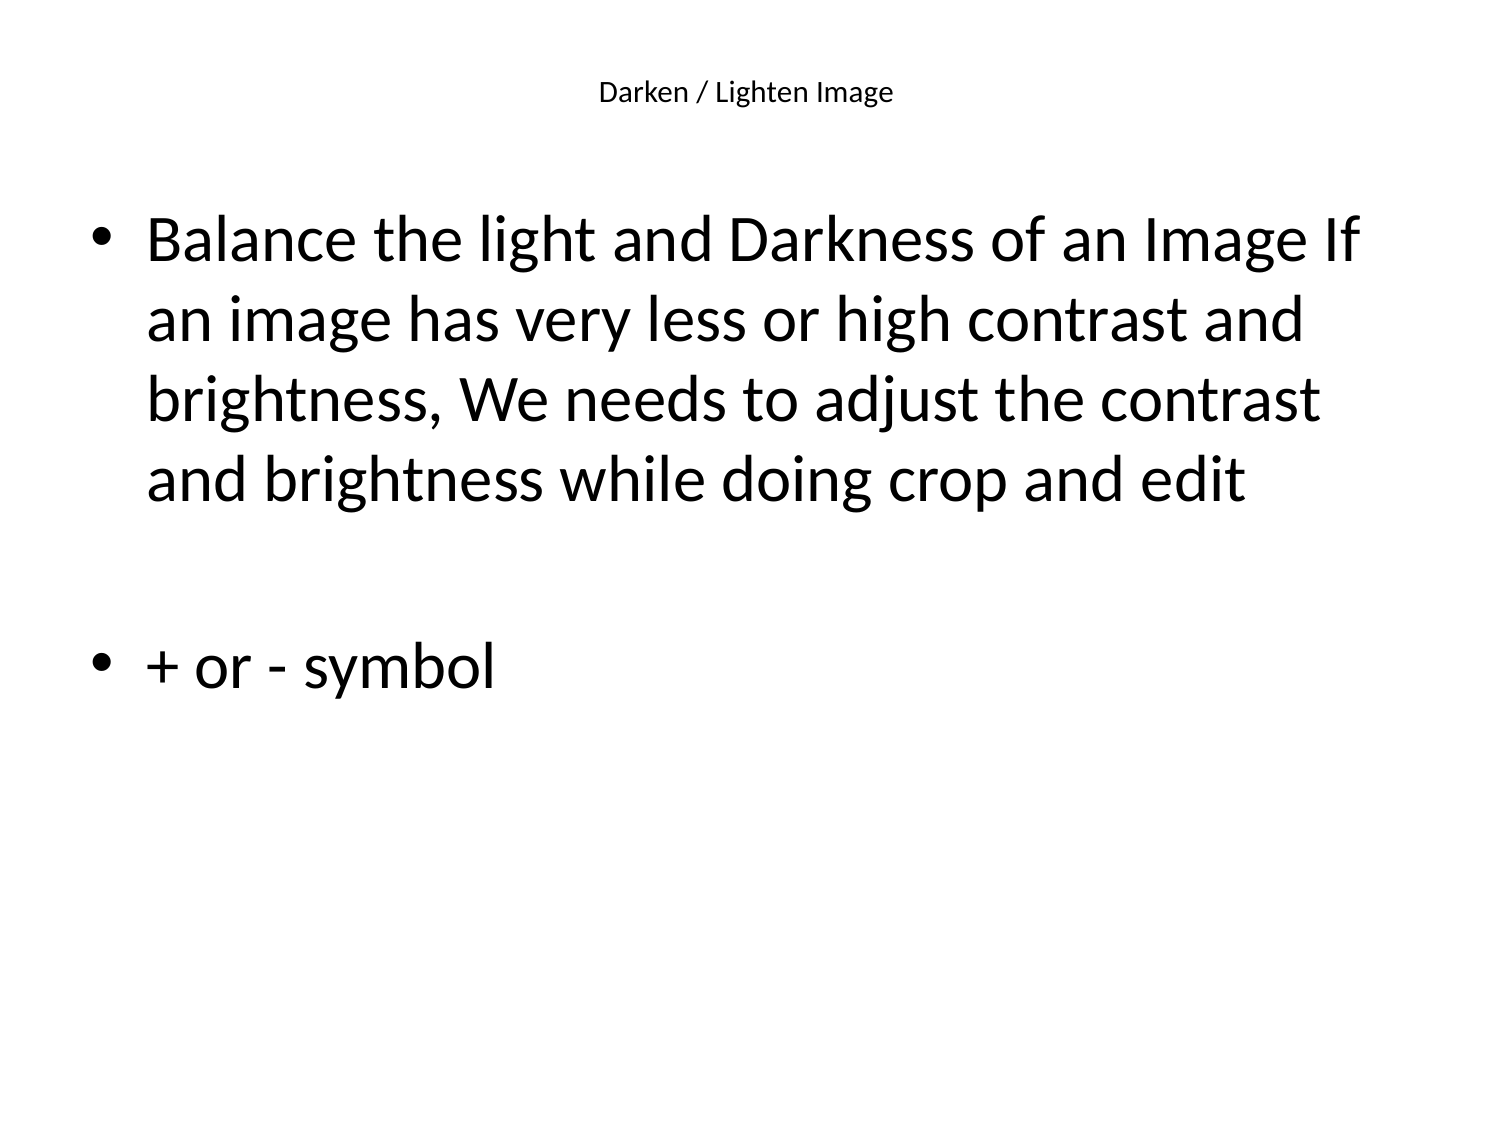

# Darken / Lighten Image
Balance the light and Darkness of an Image If an image has very less or high contrast and brightness, We needs to adjust the contrast and brightness while doing crop and edit

+ or - symbol